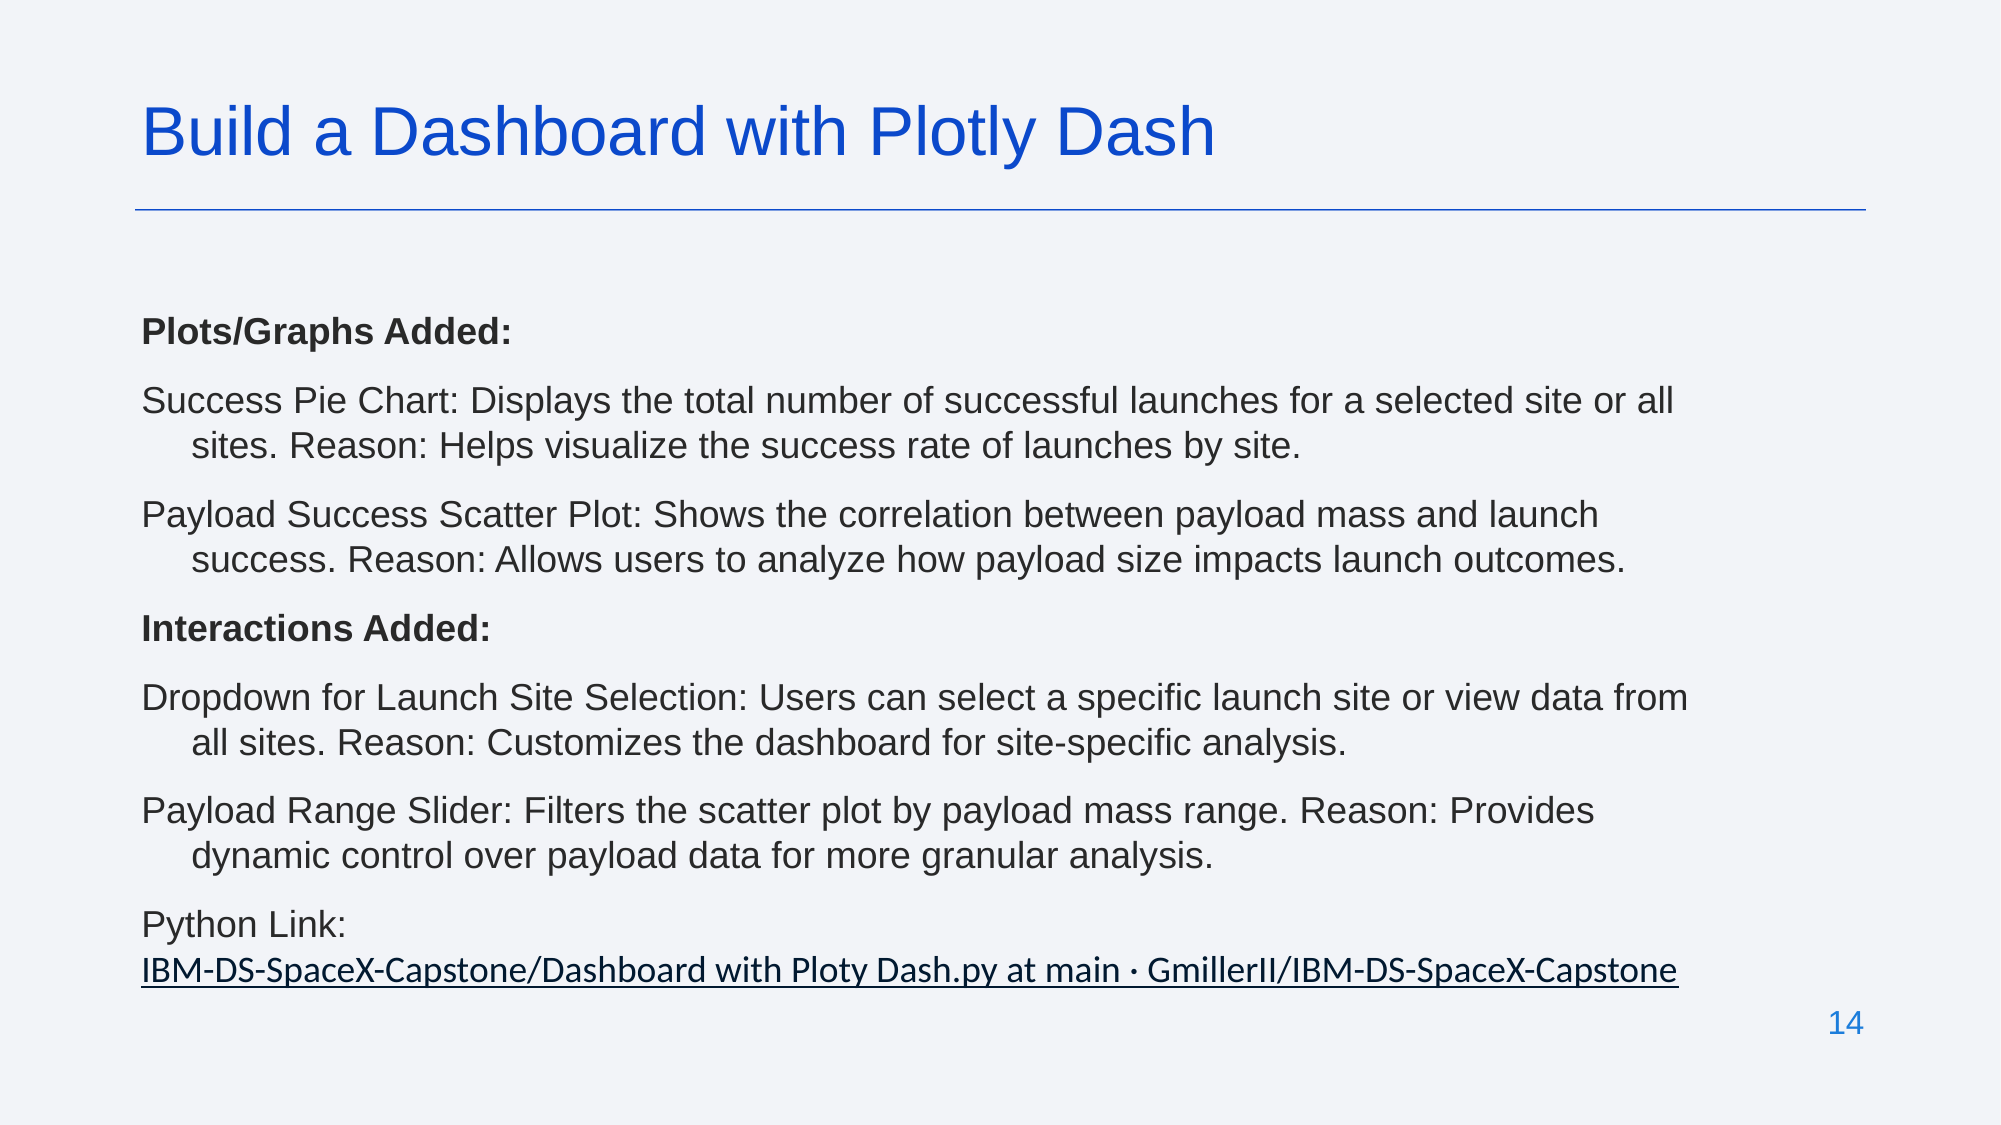

Build a Dashboard with Plotly Dash
Plots/Graphs Added:
Success Pie Chart: Displays the total number of successful launches for a selected site or all sites. Reason: Helps visualize the success rate of launches by site.
Payload Success Scatter Plot: Shows the correlation between payload mass and launch success. Reason: Allows users to analyze how payload size impacts launch outcomes.
Interactions Added:
Dropdown for Launch Site Selection: Users can select a specific launch site or view data from all sites. Reason: Customizes the dashboard for site-specific analysis.
Payload Range Slider: Filters the scatter plot by payload mass range. Reason: Provides dynamic control over payload data for more granular analysis.
Python Link: IBM-DS-SpaceX-Capstone/Dashboard with Ploty Dash.py at main · GmillerII/IBM-DS-SpaceX-Capstone
14